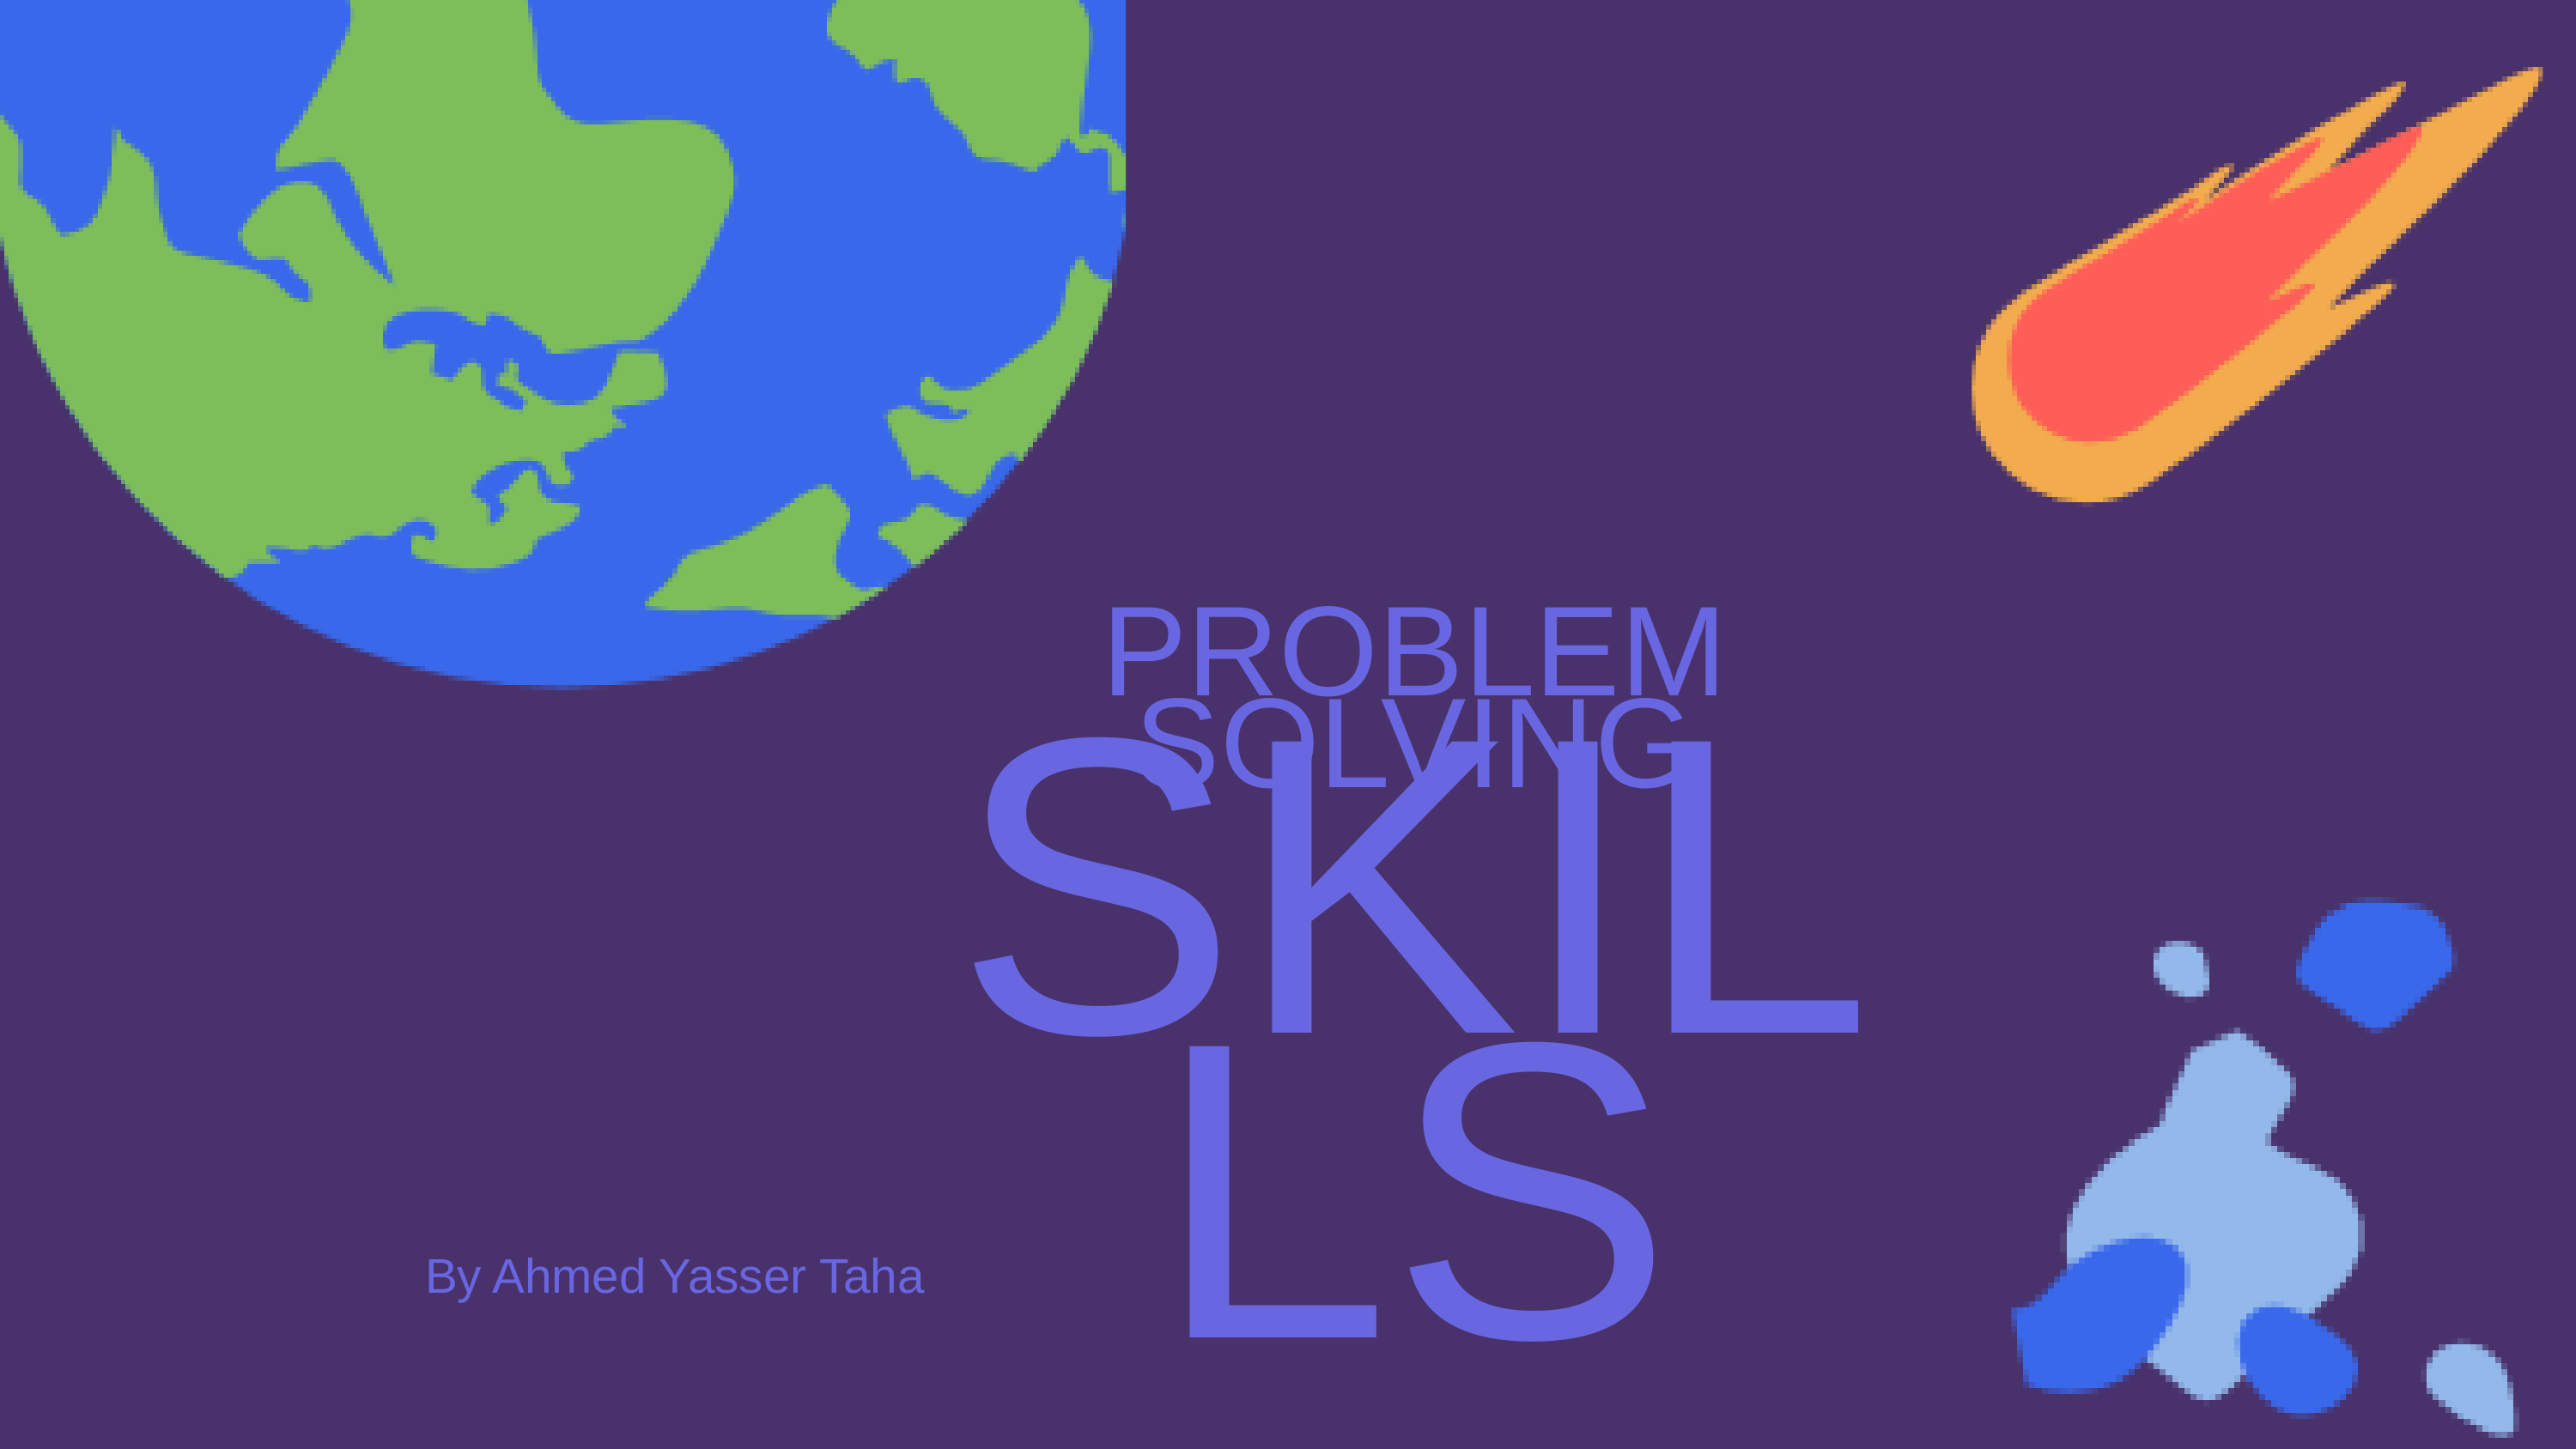

PROBLEM SOLVING
SKILLS

By Ahmed Yasser Taha